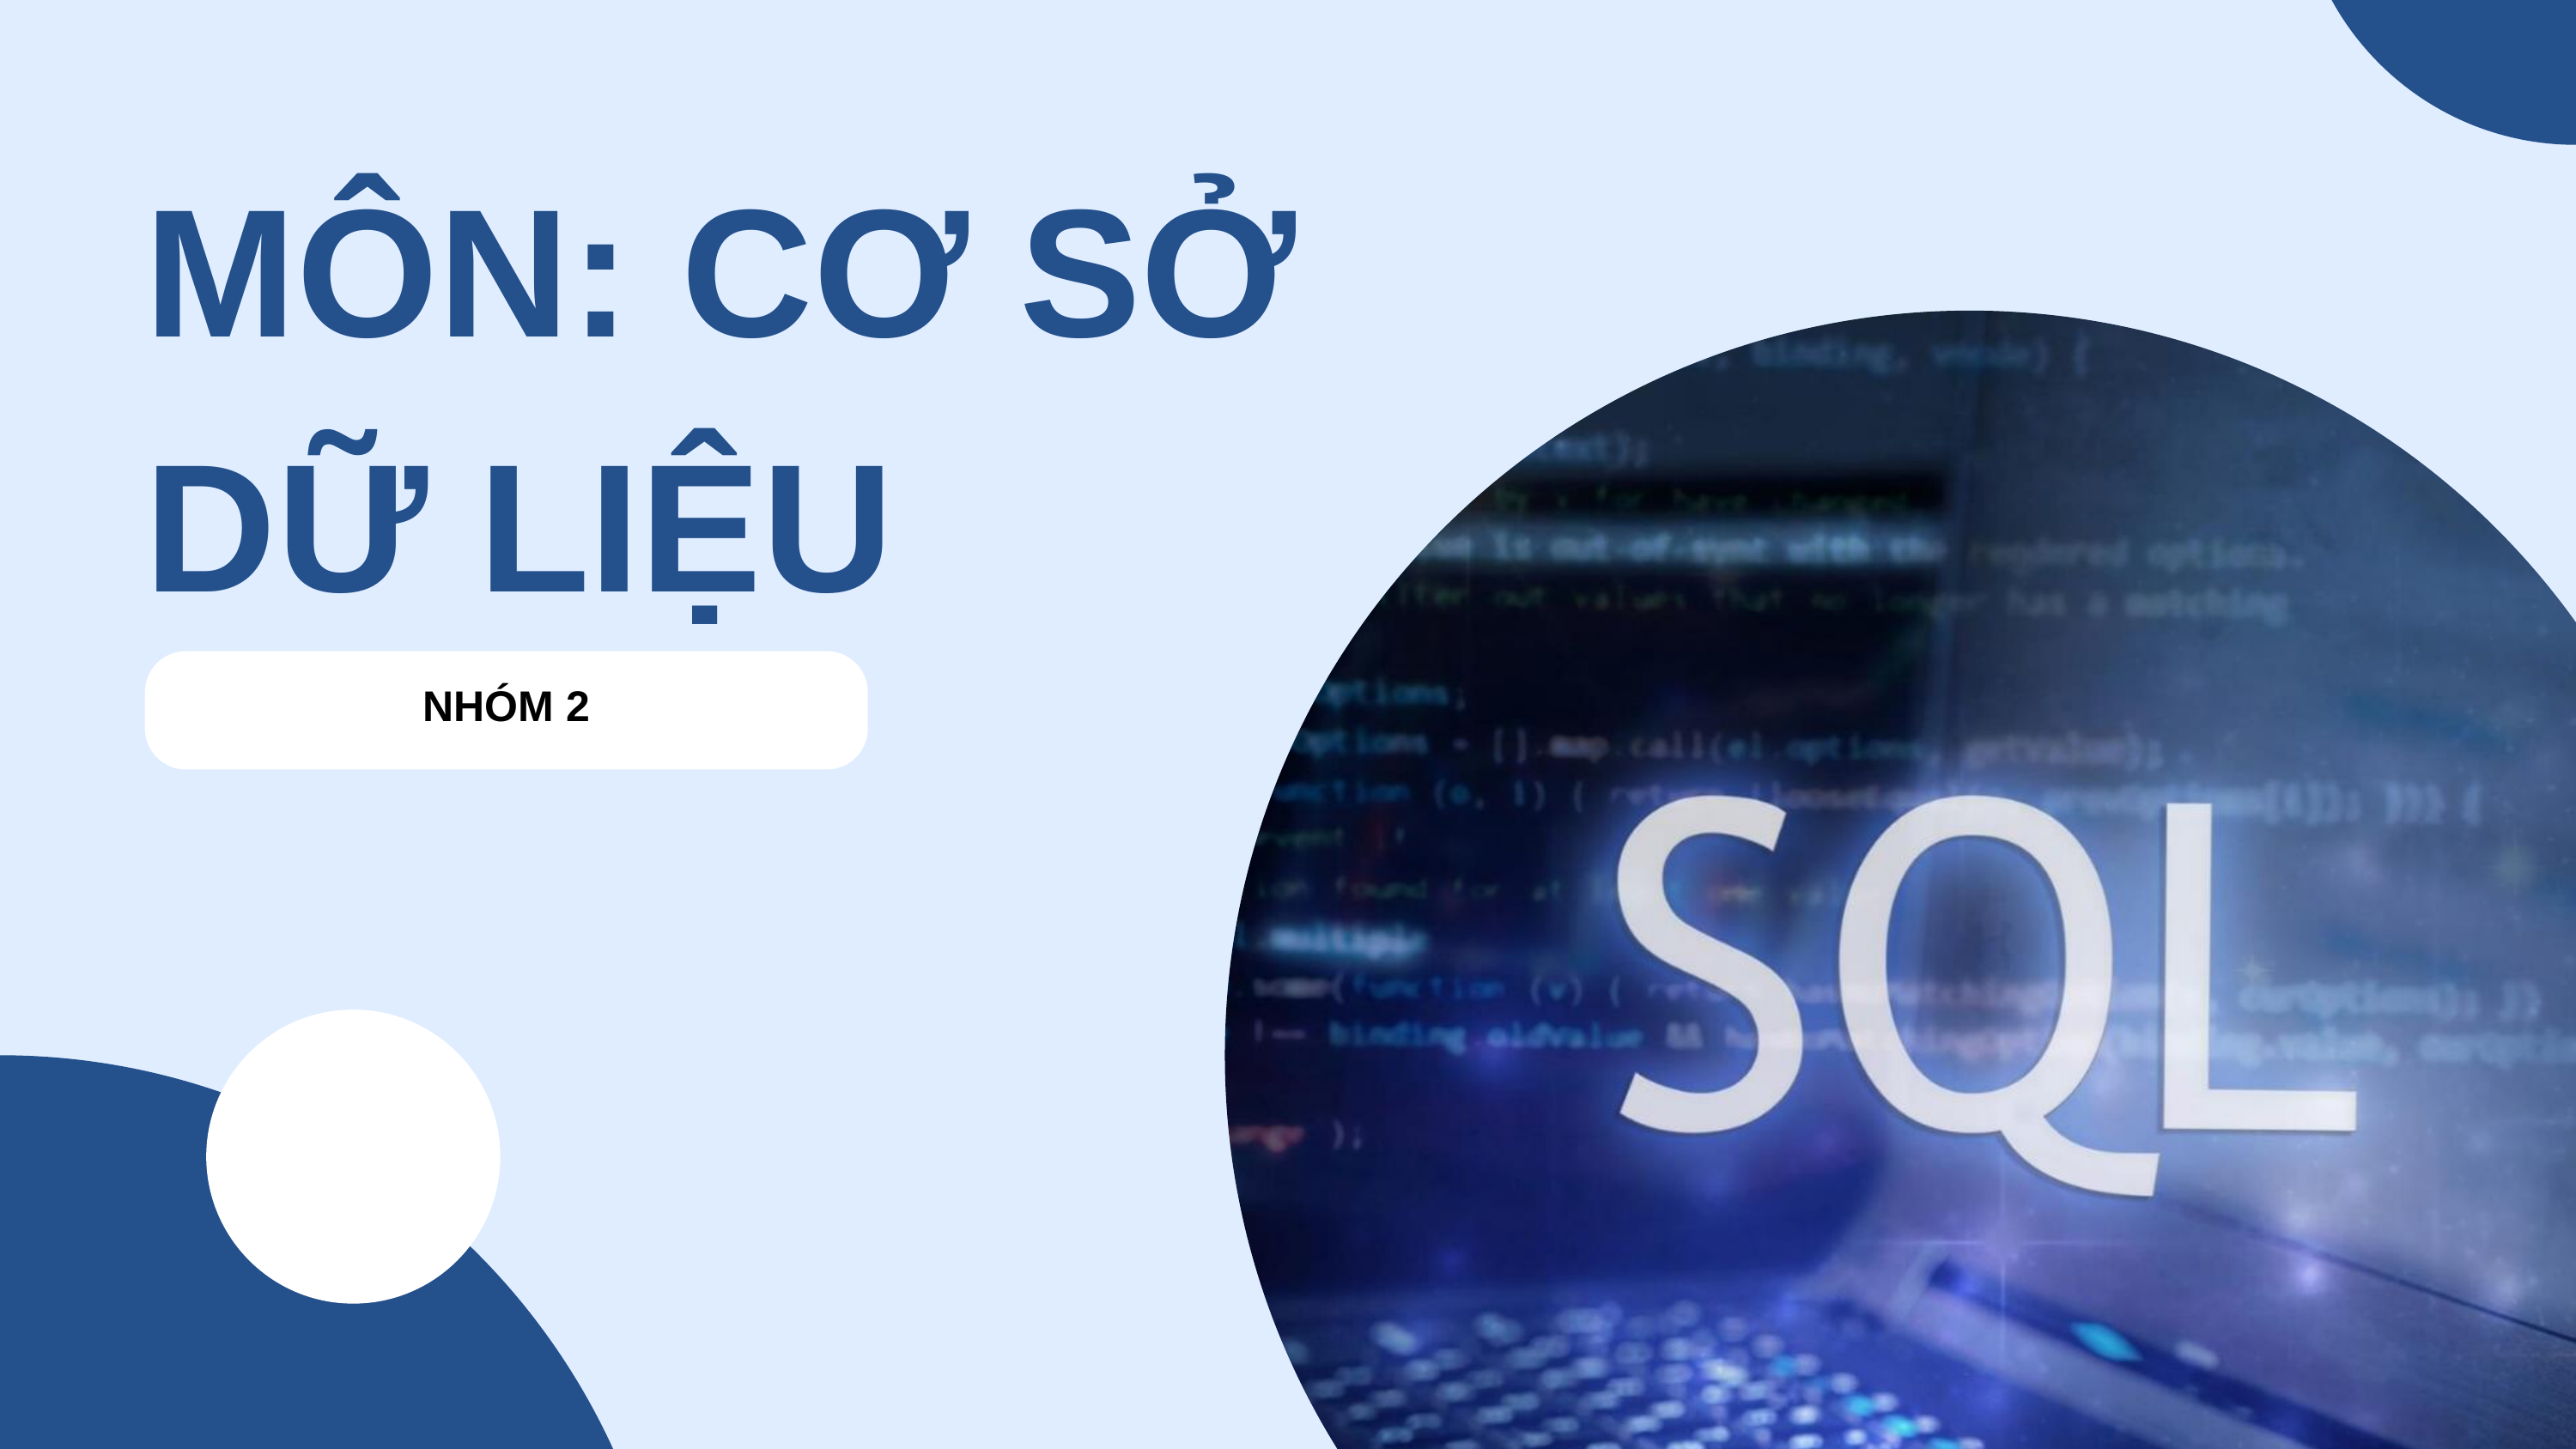

MÔN: CƠ SỞ
DỮ LIỆU

NHÓM 2